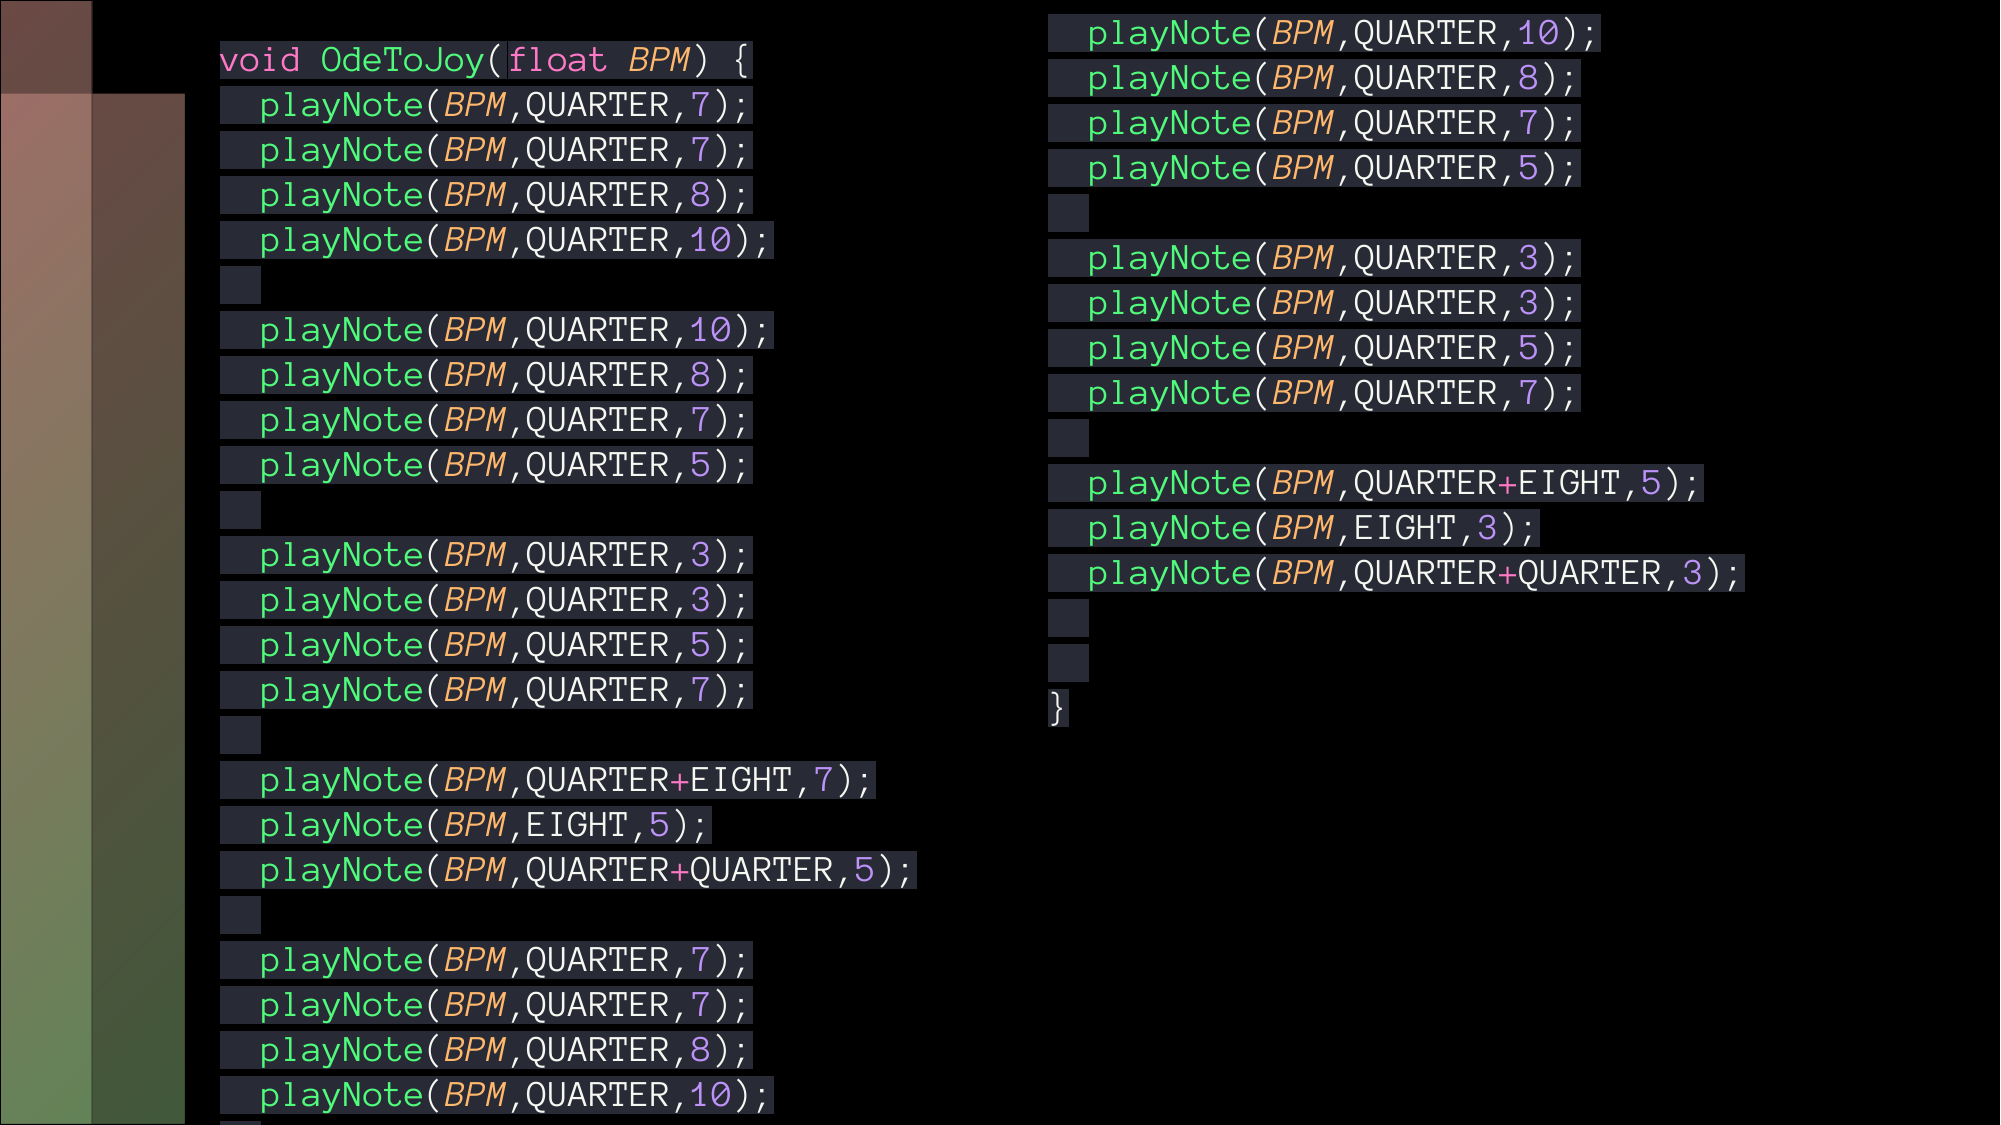

playNote(BPM,QUARTER,10);
  playNote(BPM,QUARTER,8);
  playNote(BPM,QUARTER,7);
  playNote(BPM,QUARTER,5);

  playNote(BPM,QUARTER,3);
  playNote(BPM,QUARTER,3);
  playNote(BPM,QUARTER,5);
  playNote(BPM,QUARTER,7);

  playNote(BPM,QUARTER+EIGHT,5);
  playNote(BPM,EIGHT,3);
  playNote(BPM,QUARTER+QUARTER,3);

}
void OdeToJoy(float BPM) {
  playNote(BPM,QUARTER,7);
  playNote(BPM,QUARTER,7);
  playNote(BPM,QUARTER,8);
  playNote(BPM,QUARTER,10);

  playNote(BPM,QUARTER,10);
  playNote(BPM,QUARTER,8);
  playNote(BPM,QUARTER,7);
  playNote(BPM,QUARTER,5);

  playNote(BPM,QUARTER,3);
  playNote(BPM,QUARTER,3);
  playNote(BPM,QUARTER,5);
  playNote(BPM,QUARTER,7);

  playNote(BPM,QUARTER+EIGHT,7);
  playNote(BPM,EIGHT,5);
  playNote(BPM,QUARTER+QUARTER,5);

  playNote(BPM,QUARTER,7);
  playNote(BPM,QUARTER,7);
  playNote(BPM,QUARTER,8);
  playNote(BPM,QUARTER,10);